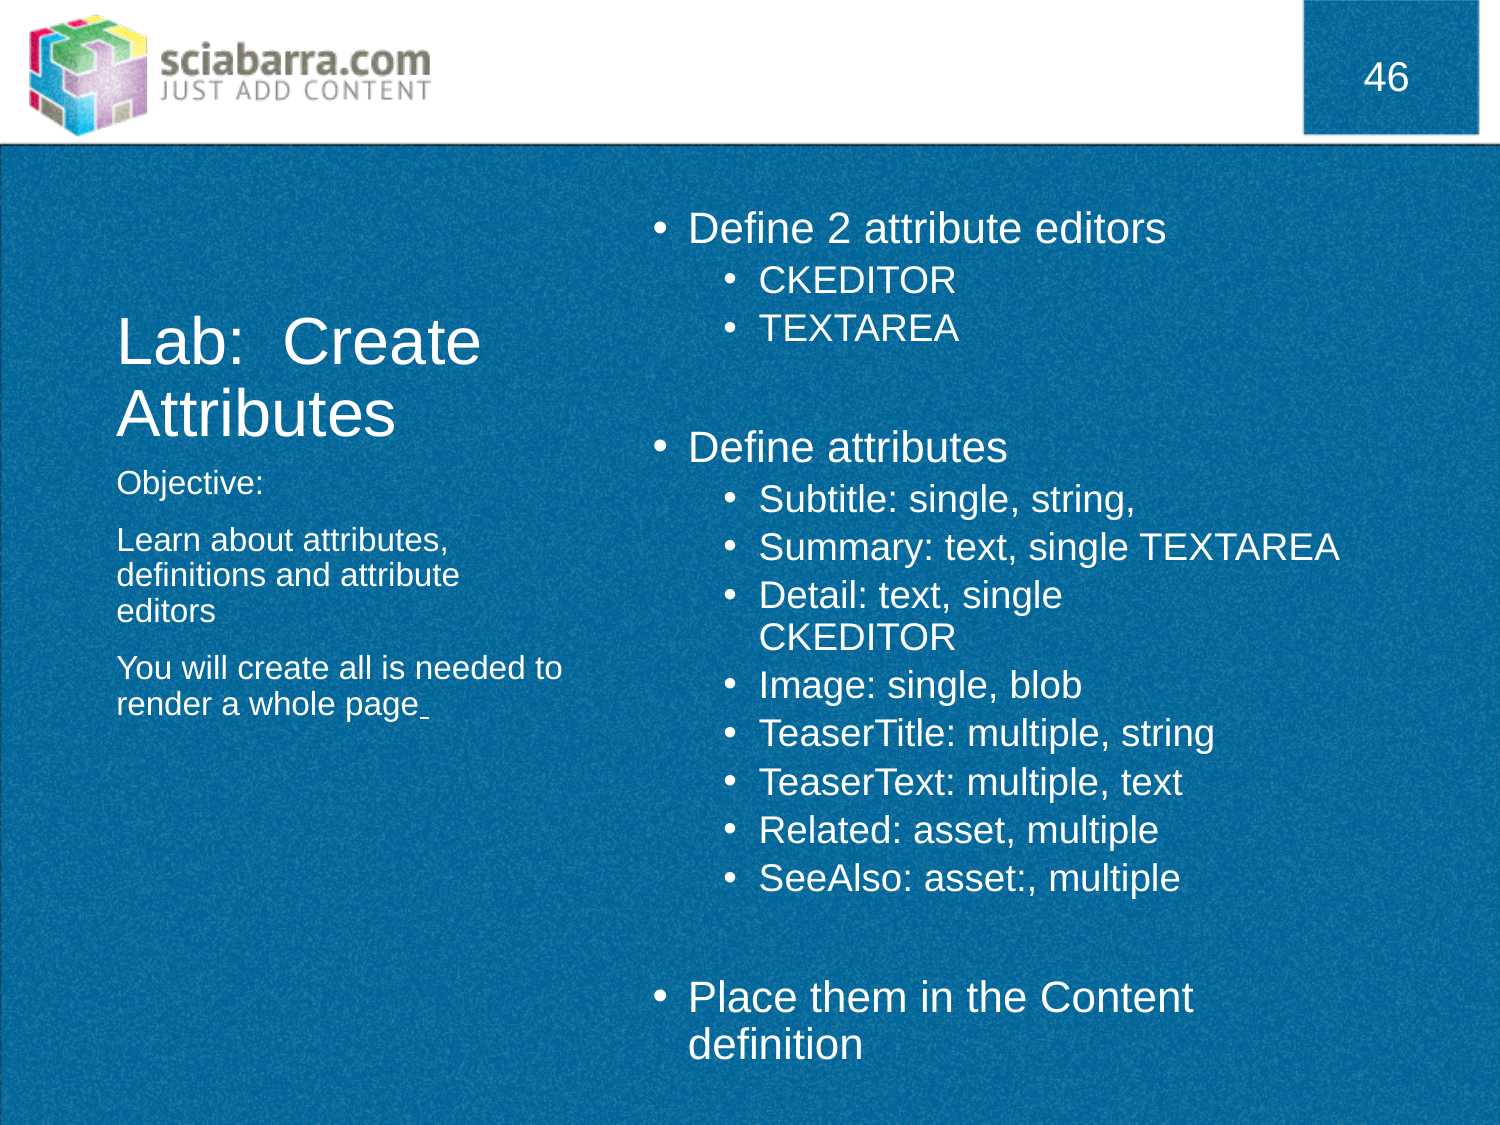

46
# Lab:  Create Attributes
Define 2 attribute editors
CKEDITOR
TEXTAREA

Define attributes
Subtitle: single, string,
Summary: text, single TEXTAREA
Detail: text, single
CKEDITOR
Image: single, blob
TeaserTitle: multiple, string
TeaserText: multiple, text
Related: asset, multiple
SeeAlso: asset:, multiple

Place them in the Content definition
Objective:
Learn about attributes, definitions and attribute editors
You will create all is needed to render a whole page